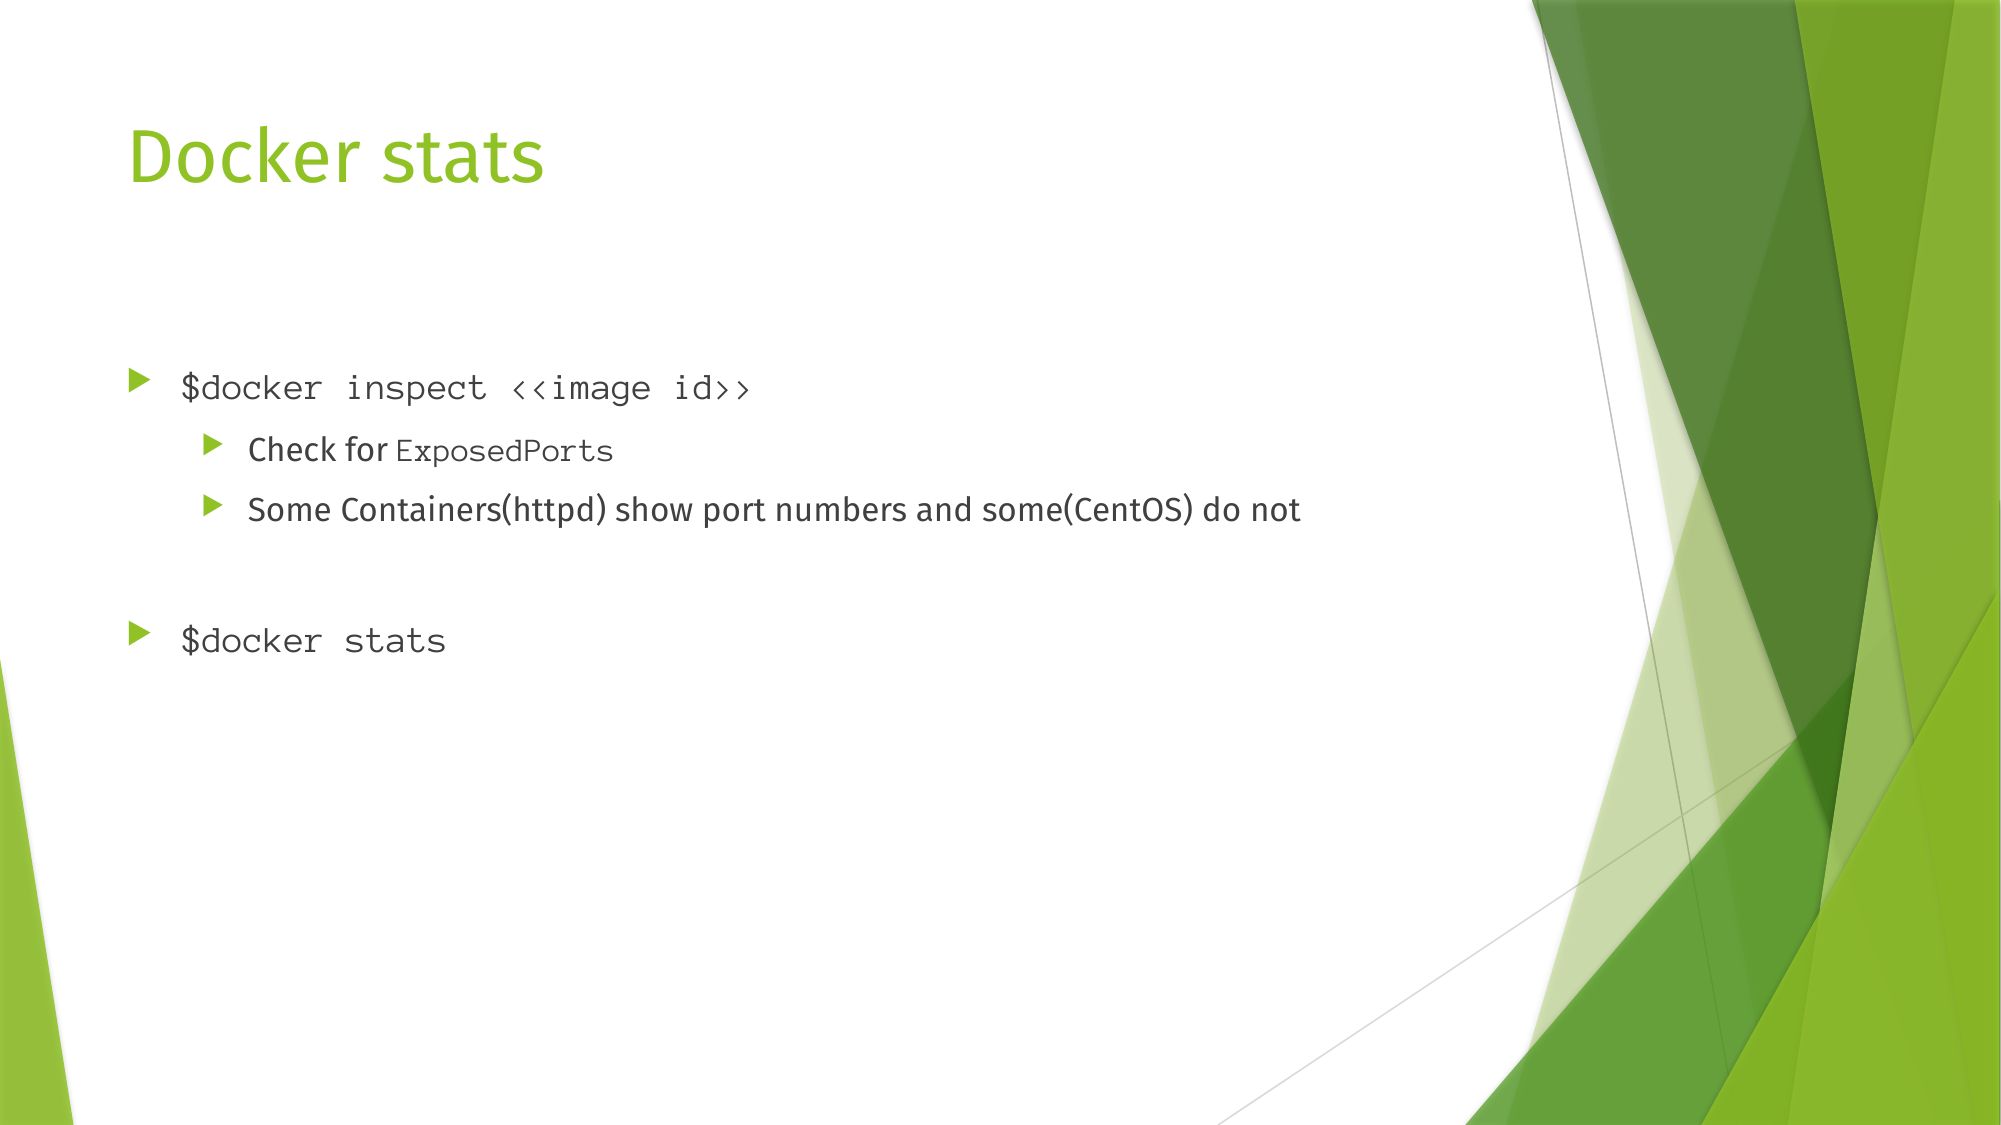

# Docker stats
$docker inspect <<image id>>
Check for ExposedPorts
Some Containers(httpd) show port numbers and some(CentOS) do not

$docker stats